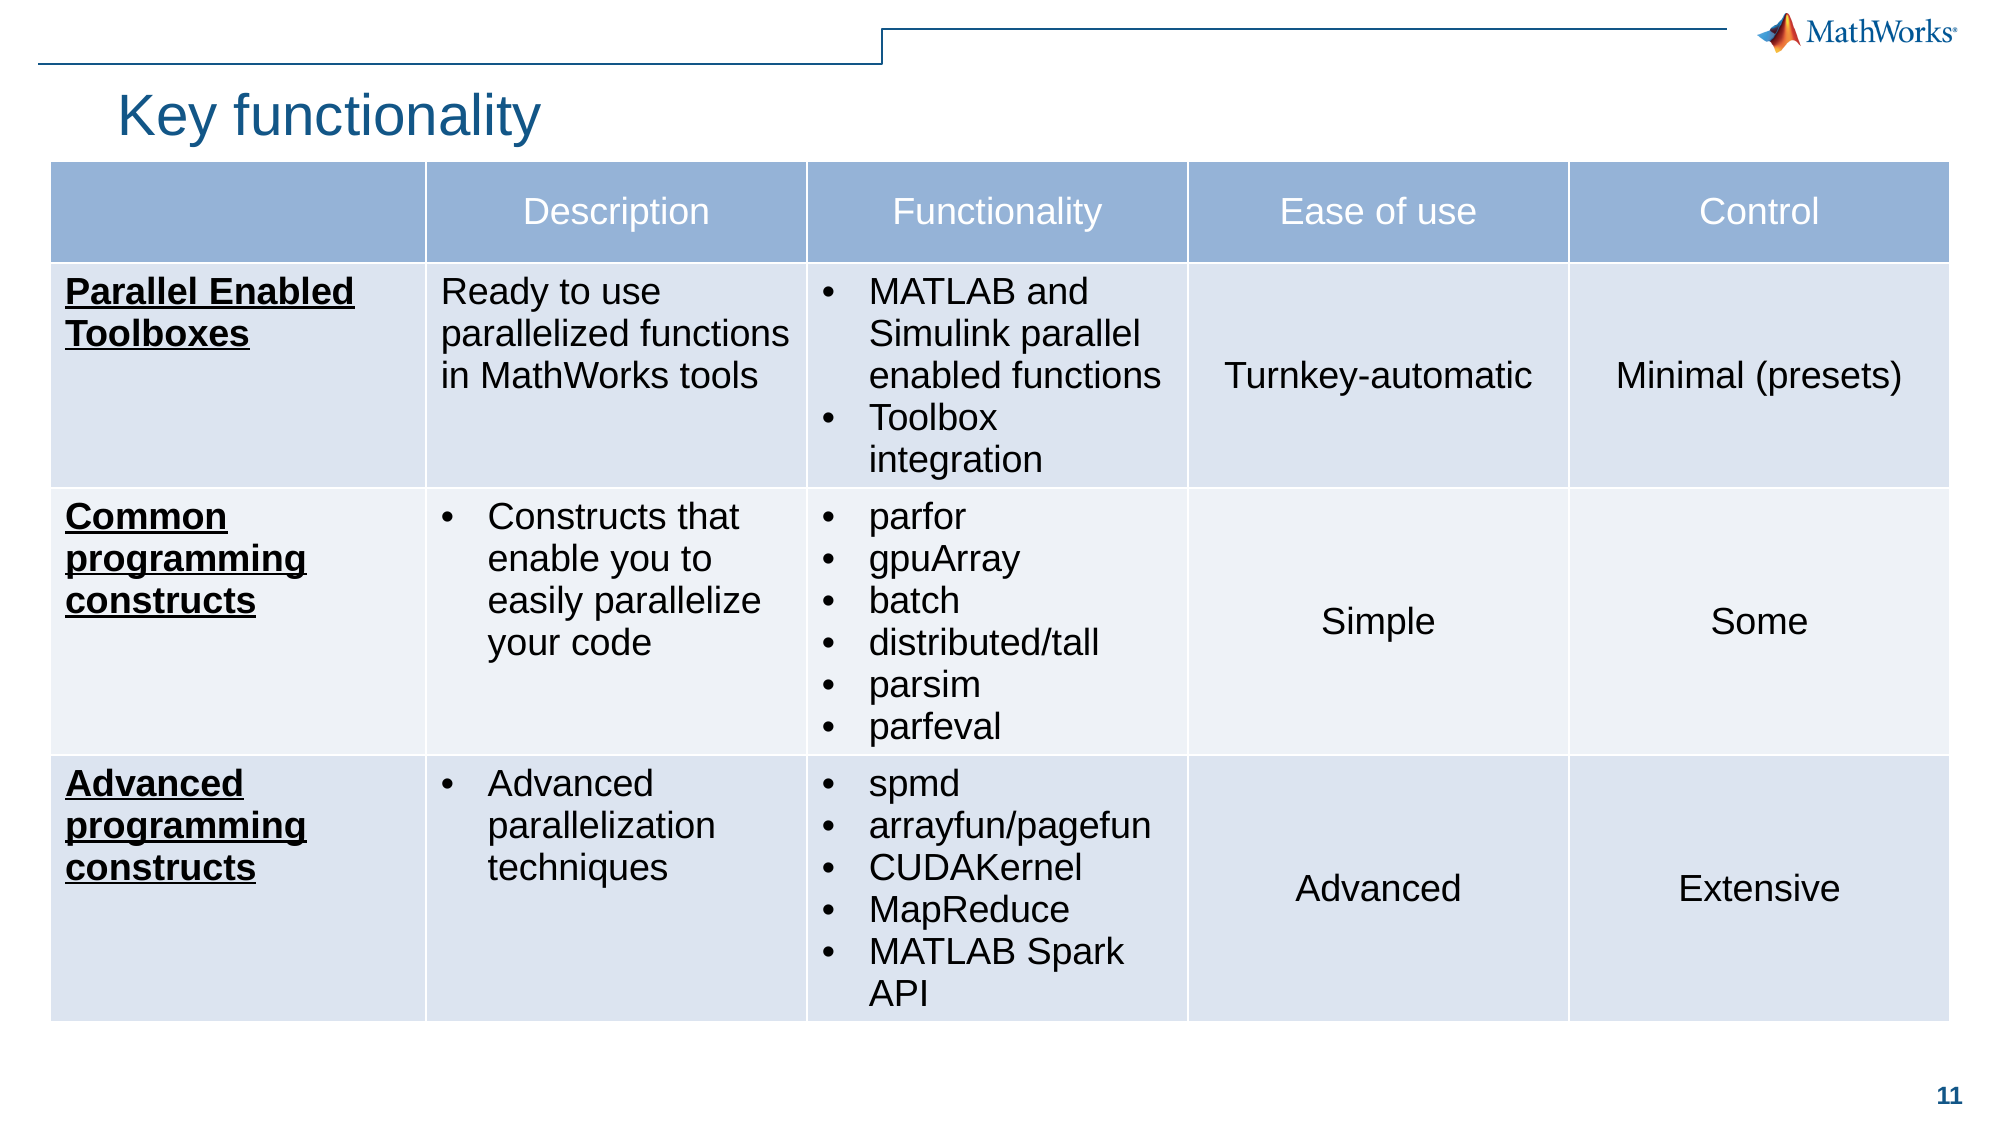

# Key functionality
|  | Description | Functionality | Ease of use | Control |
| --- | --- | --- | --- | --- |
| Parallel Enabled Toolboxes | Ready to use parallelized functions in MathWorks tools | MATLAB and Simulink parallel enabled functions Toolbox integration | Turnkey-automatic | Minimal (presets) |
| Common programming constructs | Constructs that enable you to easily parallelize your code | parfor gpuArray batch distributed/tall parsim parfeval | Simple | Some |
| Advanced programming constructs | Advanced parallelization techniques | spmd arrayfun/pagefun CUDAKernel MapReduce MATLAB Spark API | Advanced | Extensive |